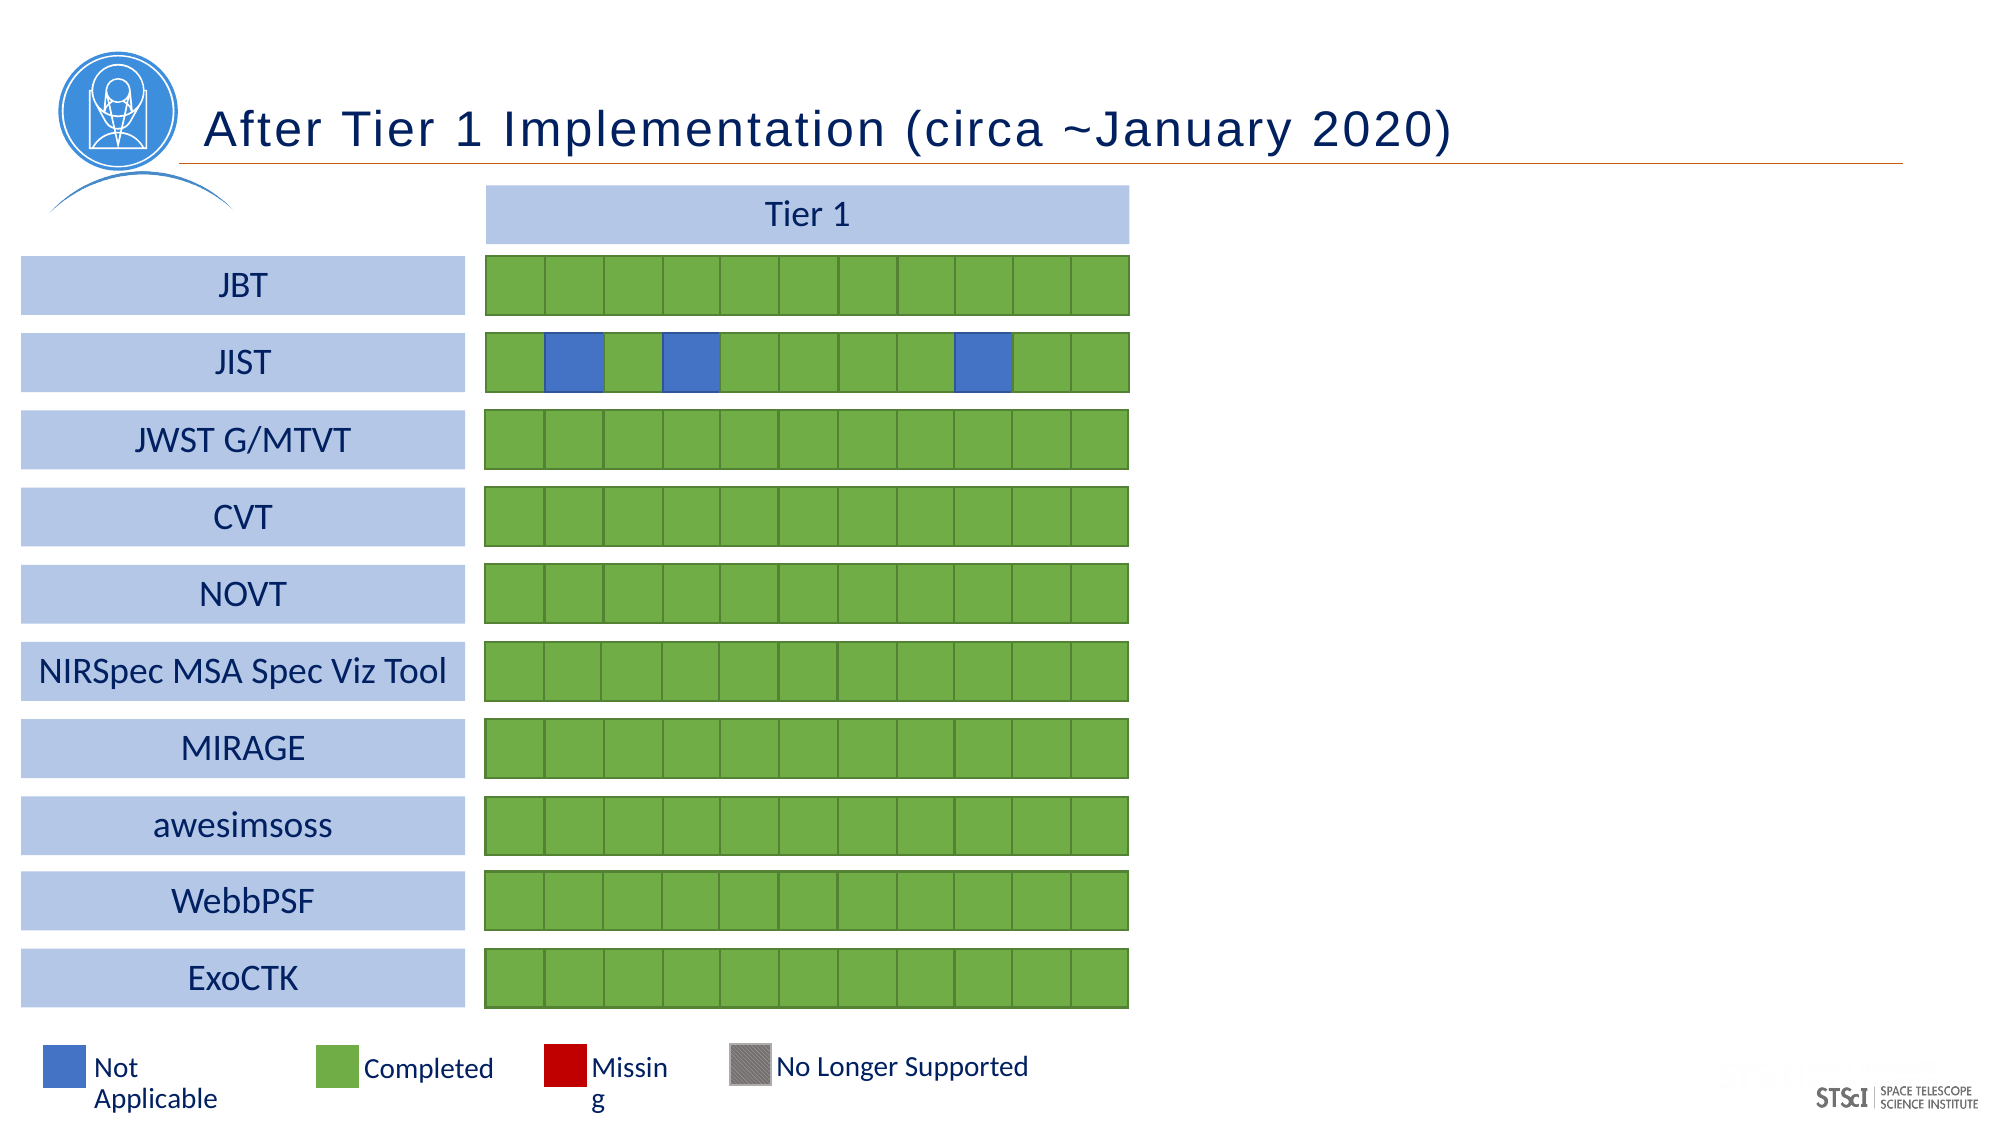

# After Tier 1 Implementation (circa ~January 2020)
Tier 1
JBT

JIST

JWST G/MTVT

CVT

NOVT

NIRSpec MSA Spec Viz Tool
MIRAGE

awesimsoss

WebbPSF

ExoCTK

No Longer Supported
Not Applicable

Missing

Completed